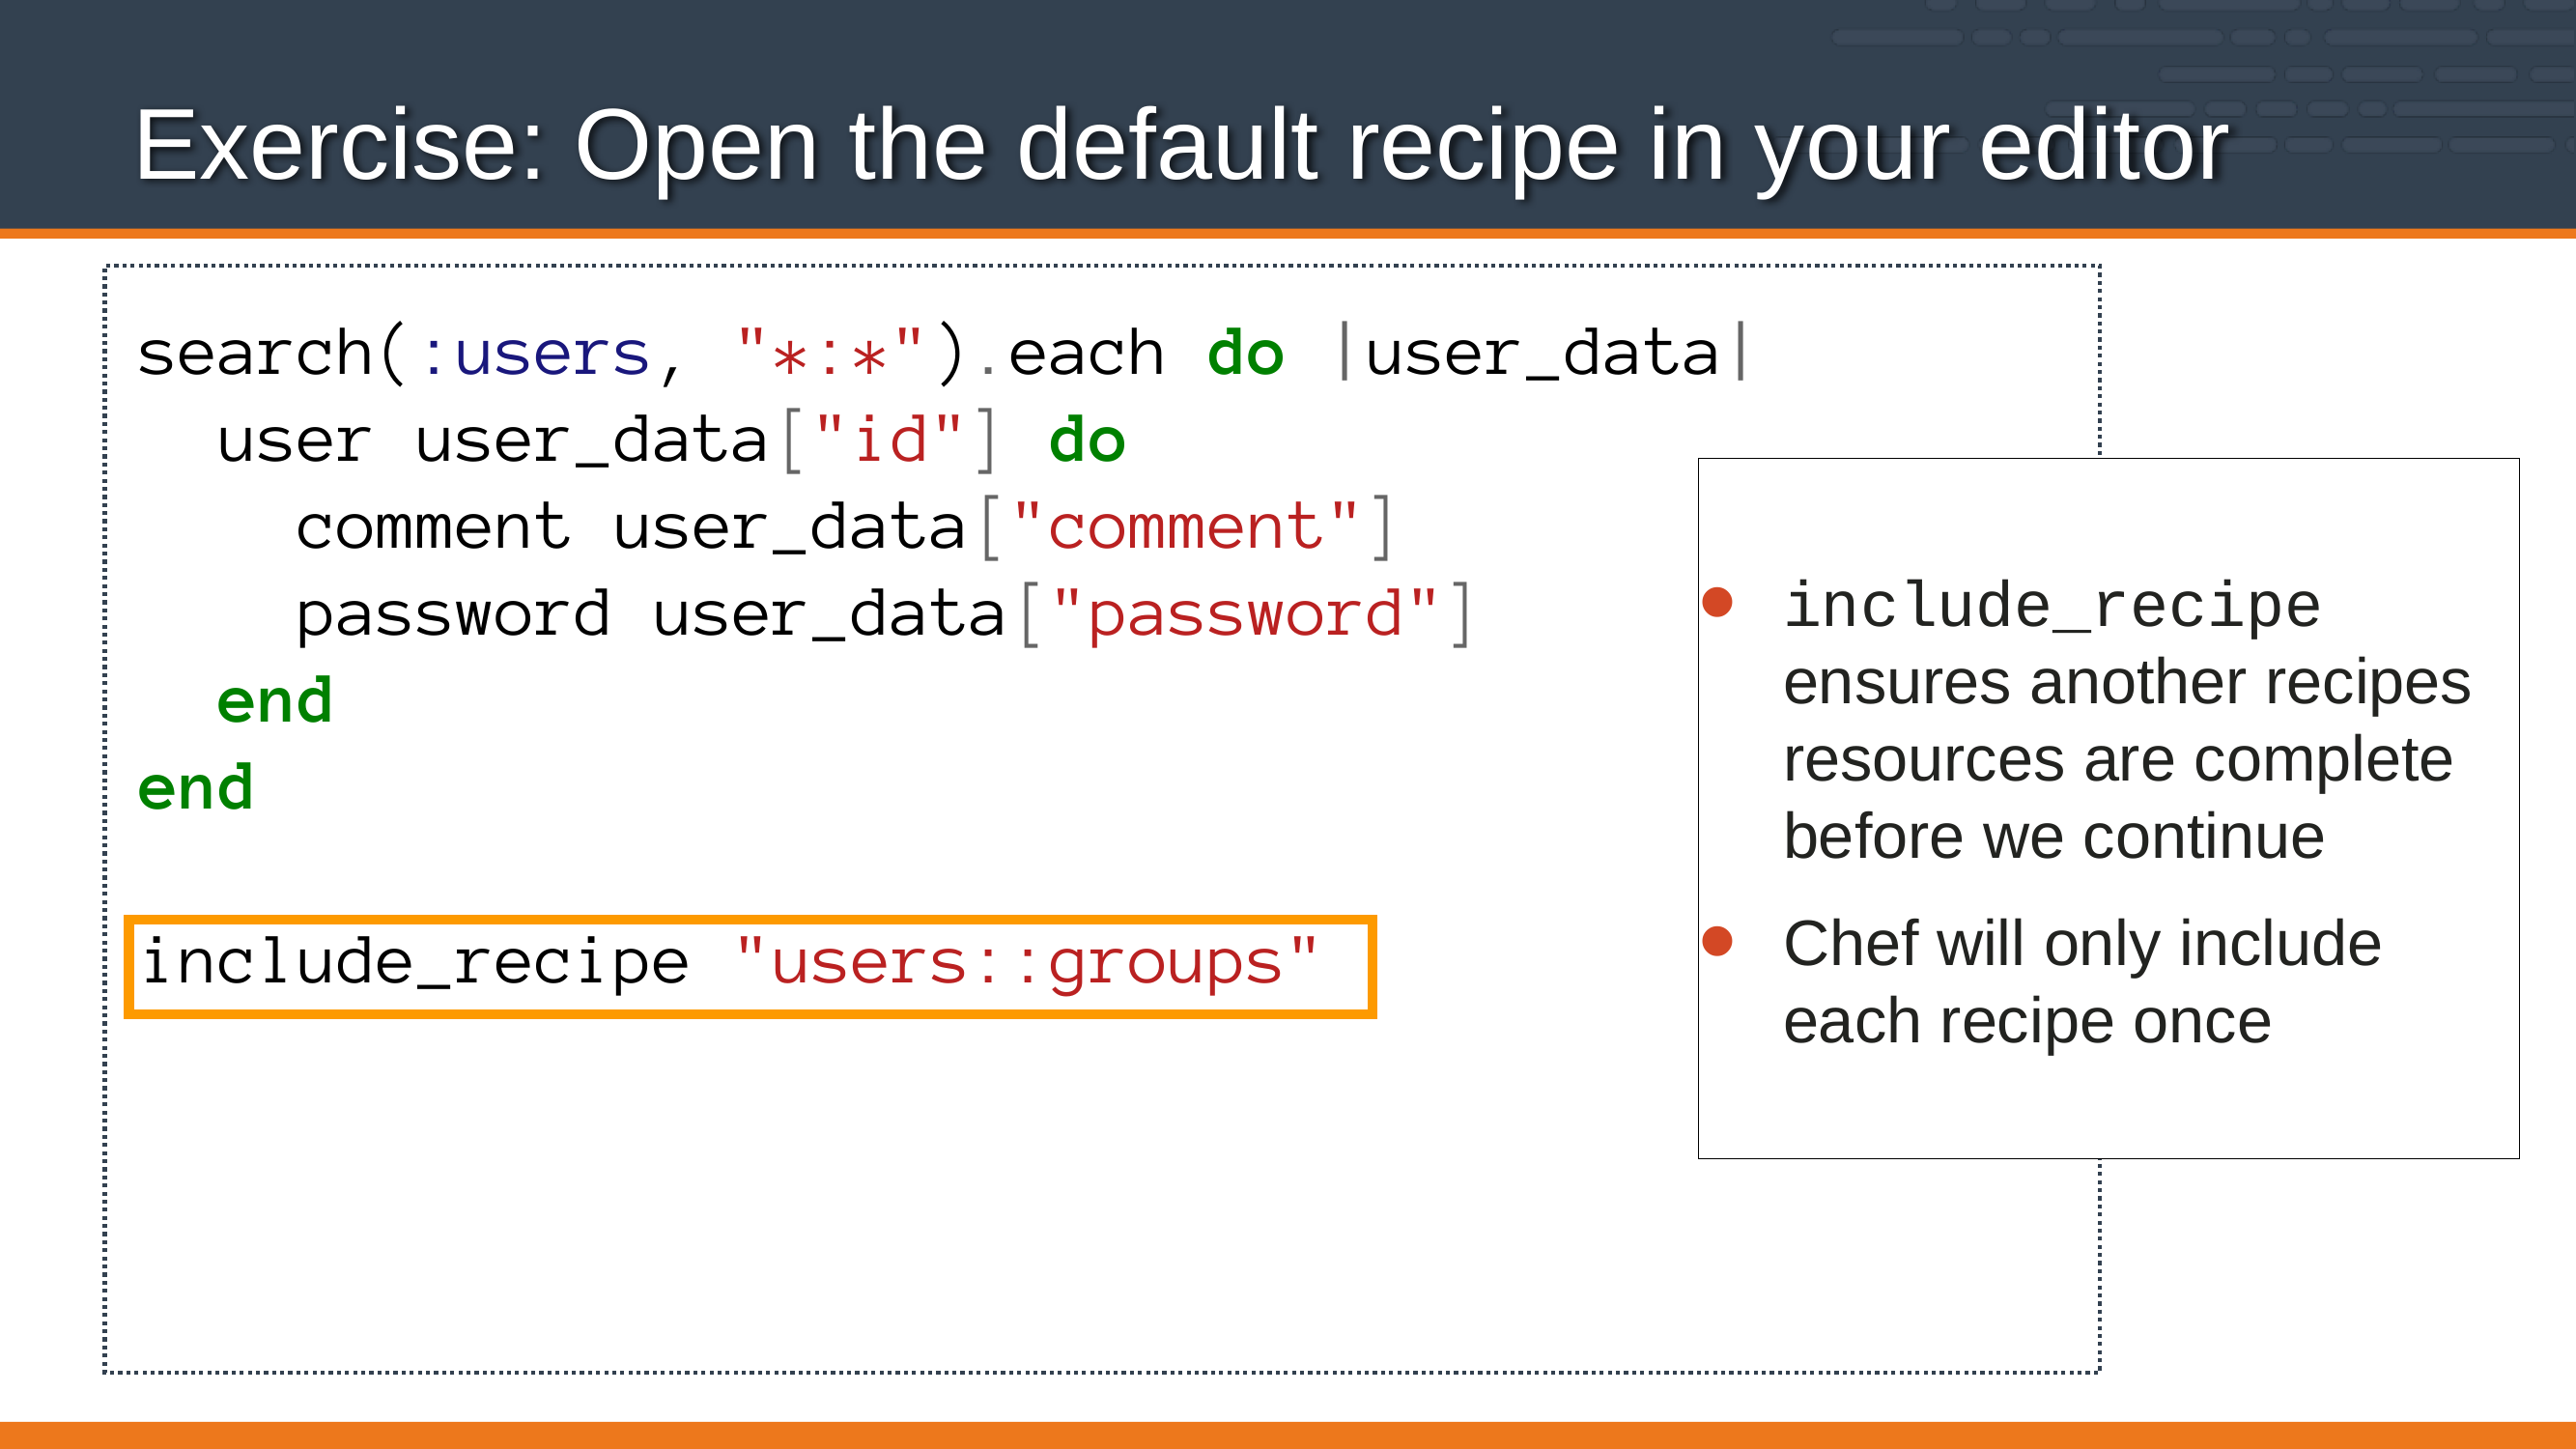

# Exercise: Open the default recipe in your editor
search(:users, "*:*").each do |user_data|
  user user_data["id"] do
    comment user_data["comment"]
    password user_data["password"]
  end
end

include_recipe "users::groups"
include_recipe ensures another recipes resources are complete before we continue
Chef will only include each recipe once